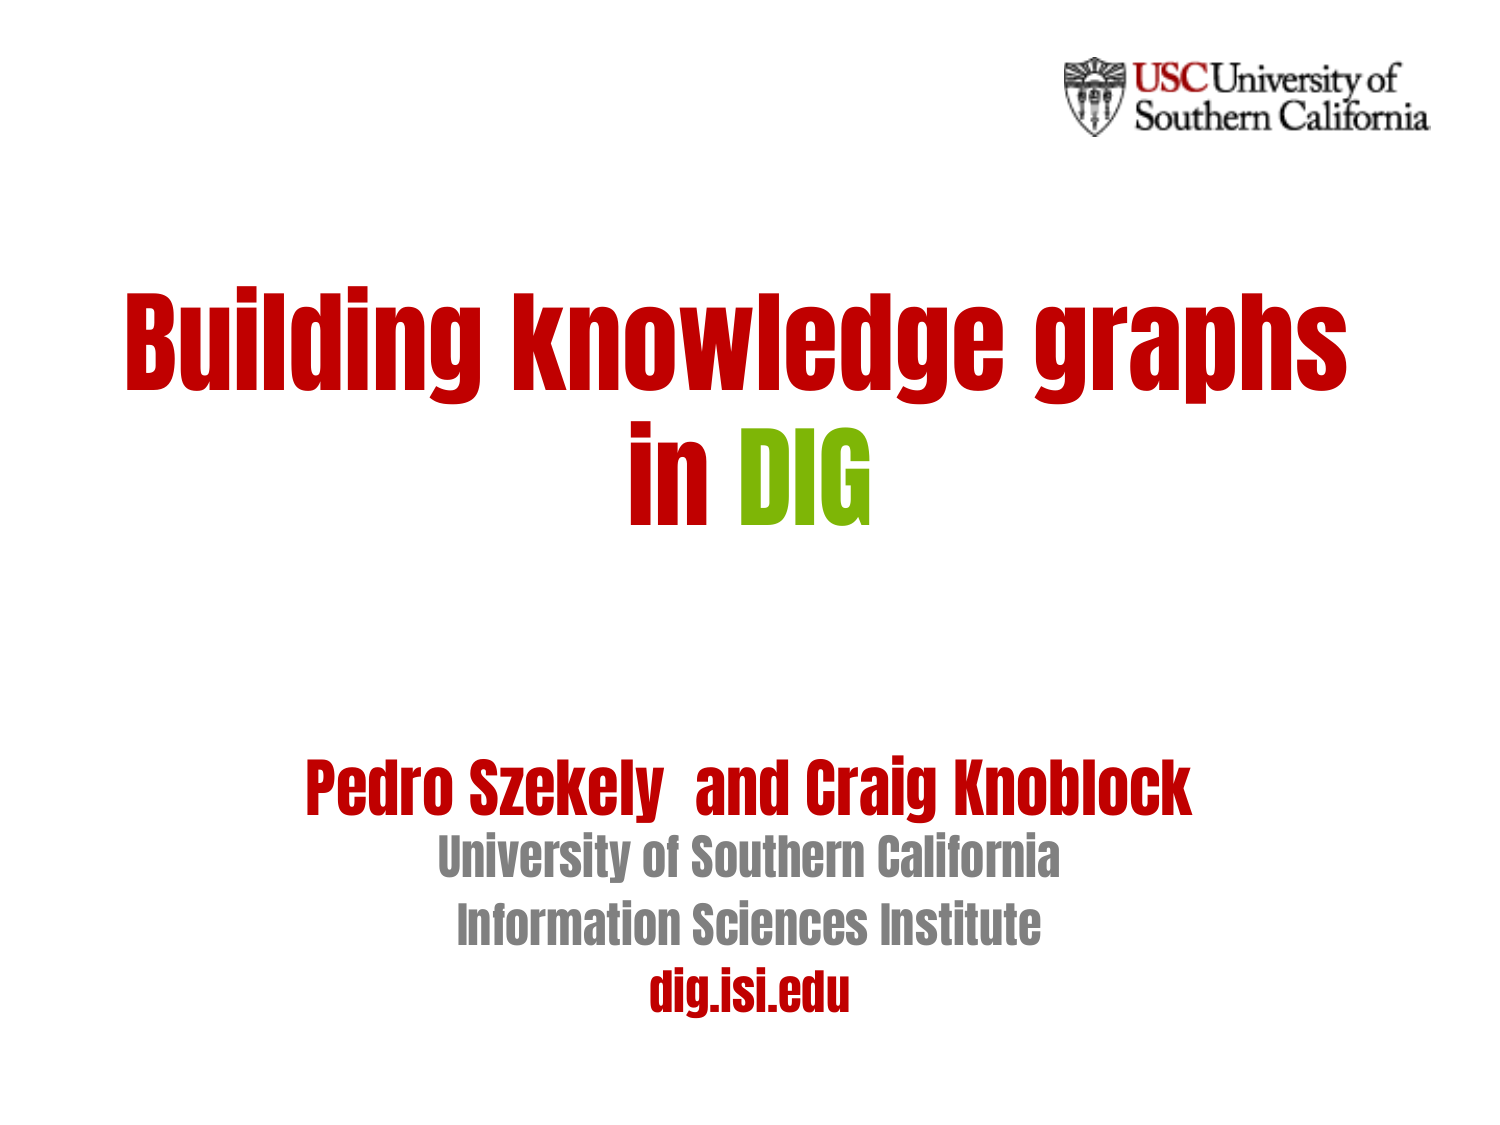

# Building knowledge graphs in DIG
Pedro Szekely  and Craig Knoblock University of Southern California
Information Sciences Institute
dig.isi.edu